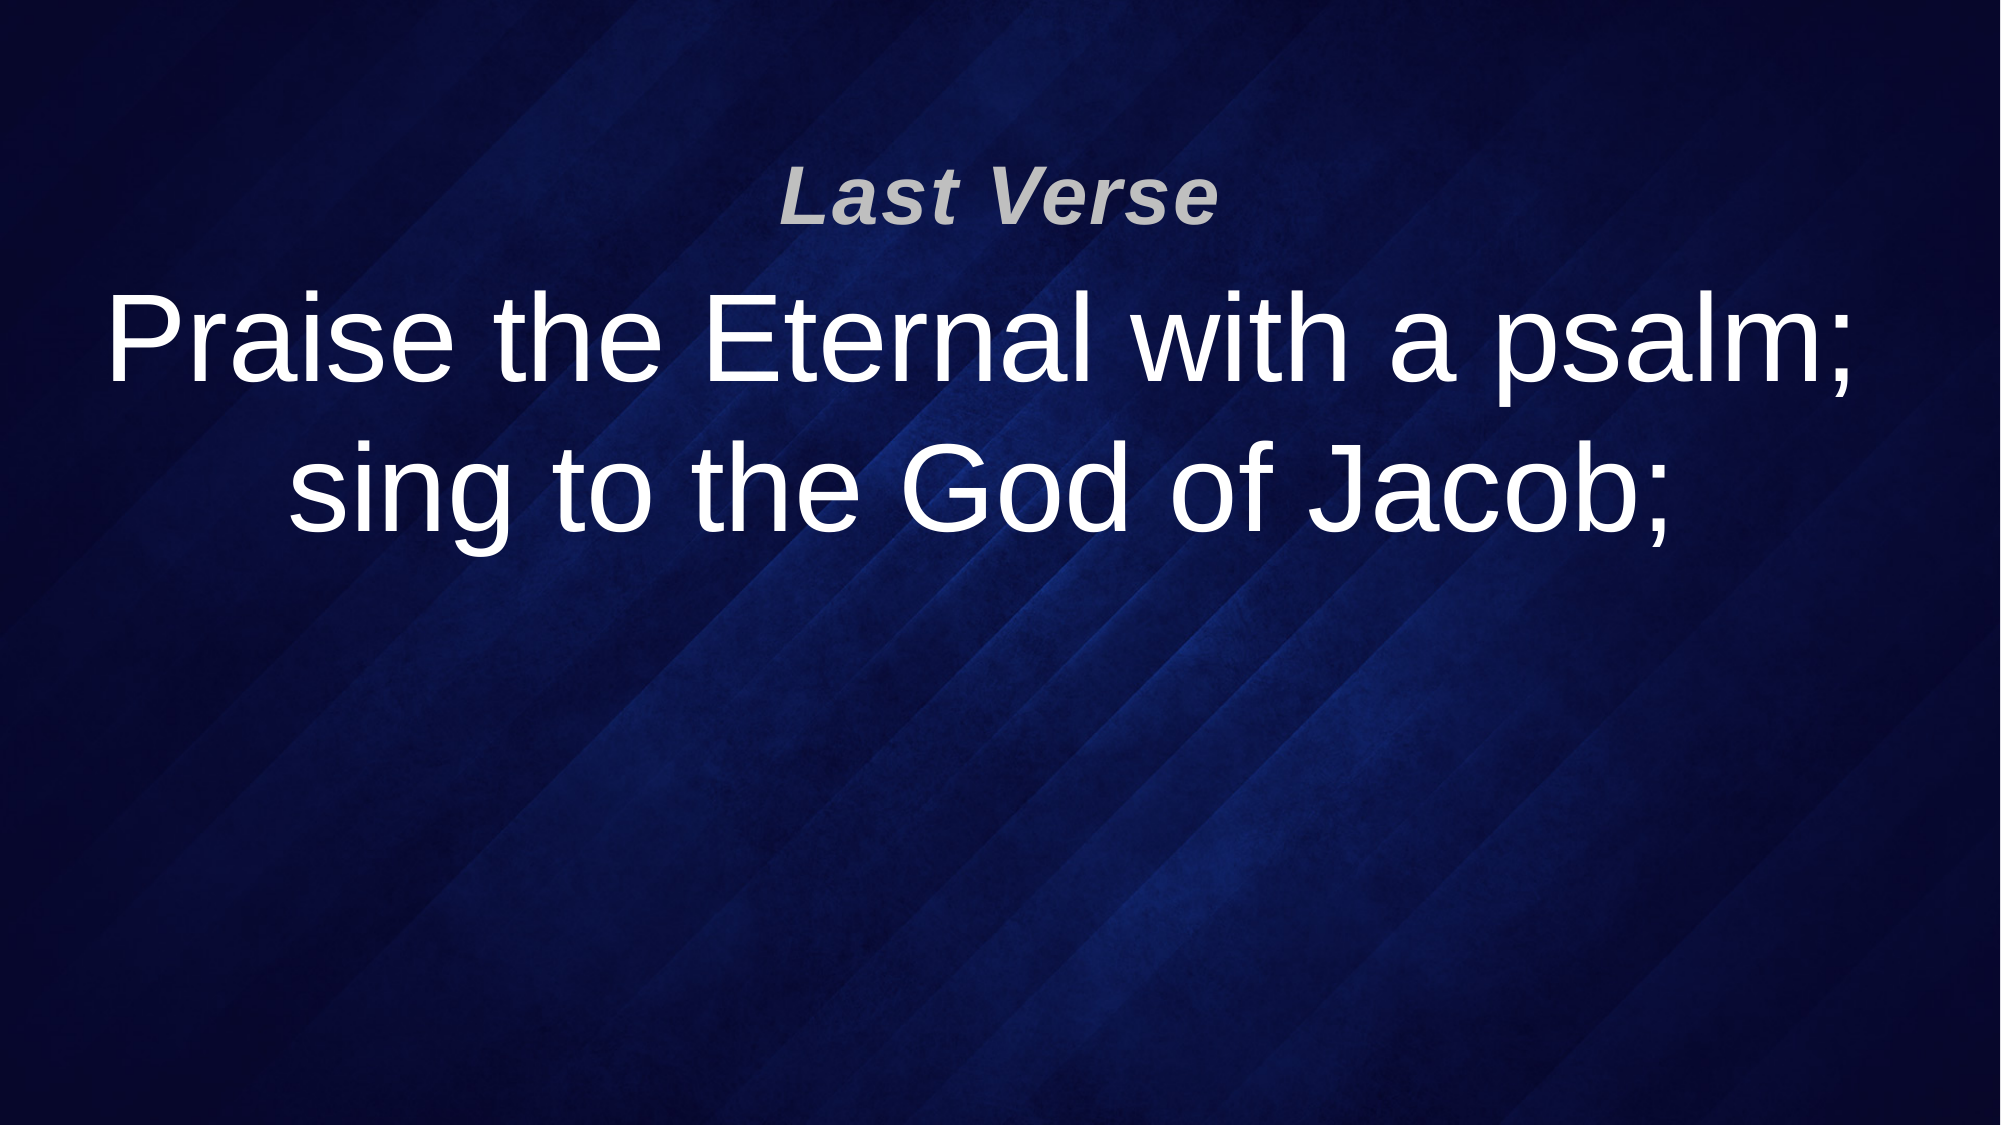

Last Verse
# Praise the Eternal with a psalm; sing to the God of Jacob;